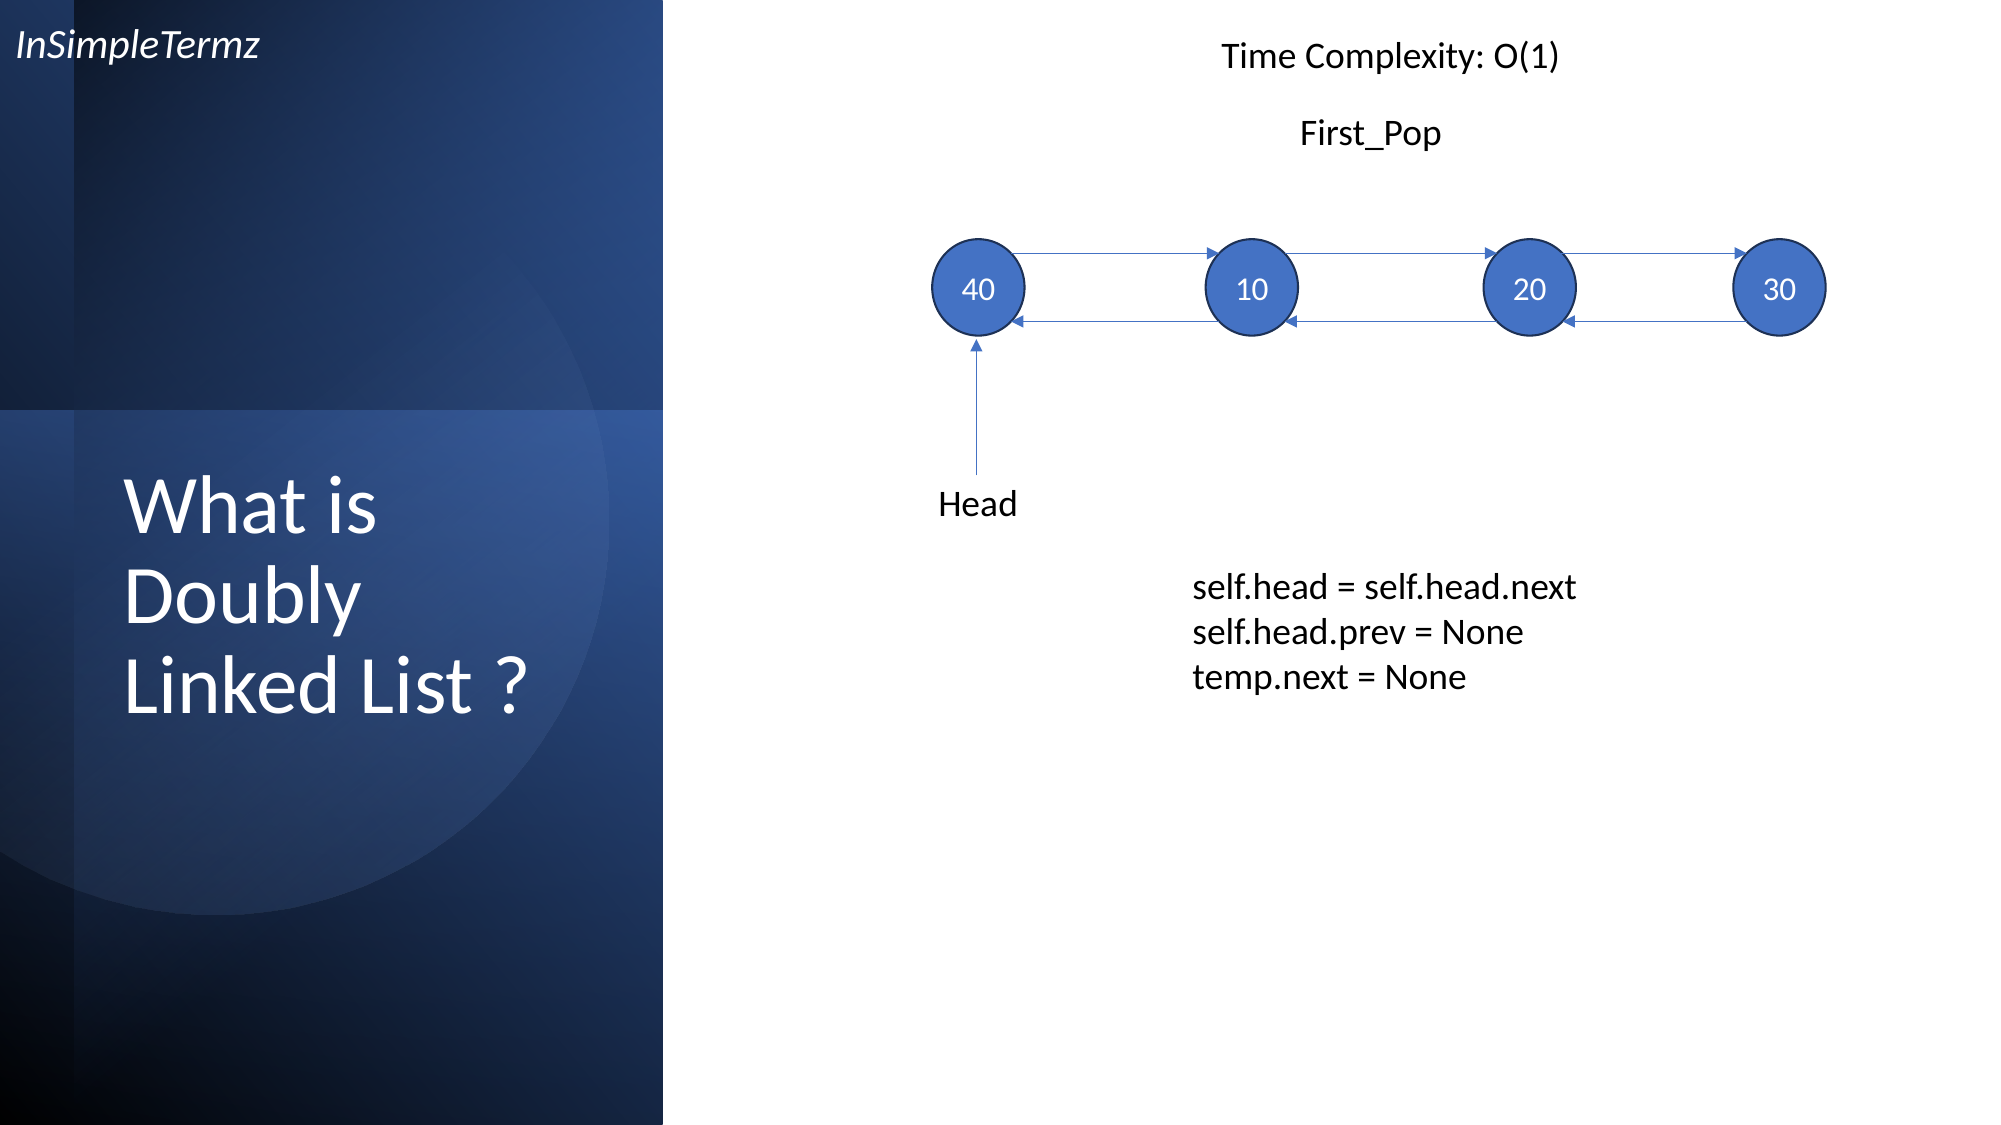

InSimpleTermz
Time Complexity: O(1)
First_Pop

40
10
20
30

# What is Doubly Linked List ?
Head
 self.head = self.head.next
 self.head.prev = None
 temp.next = None